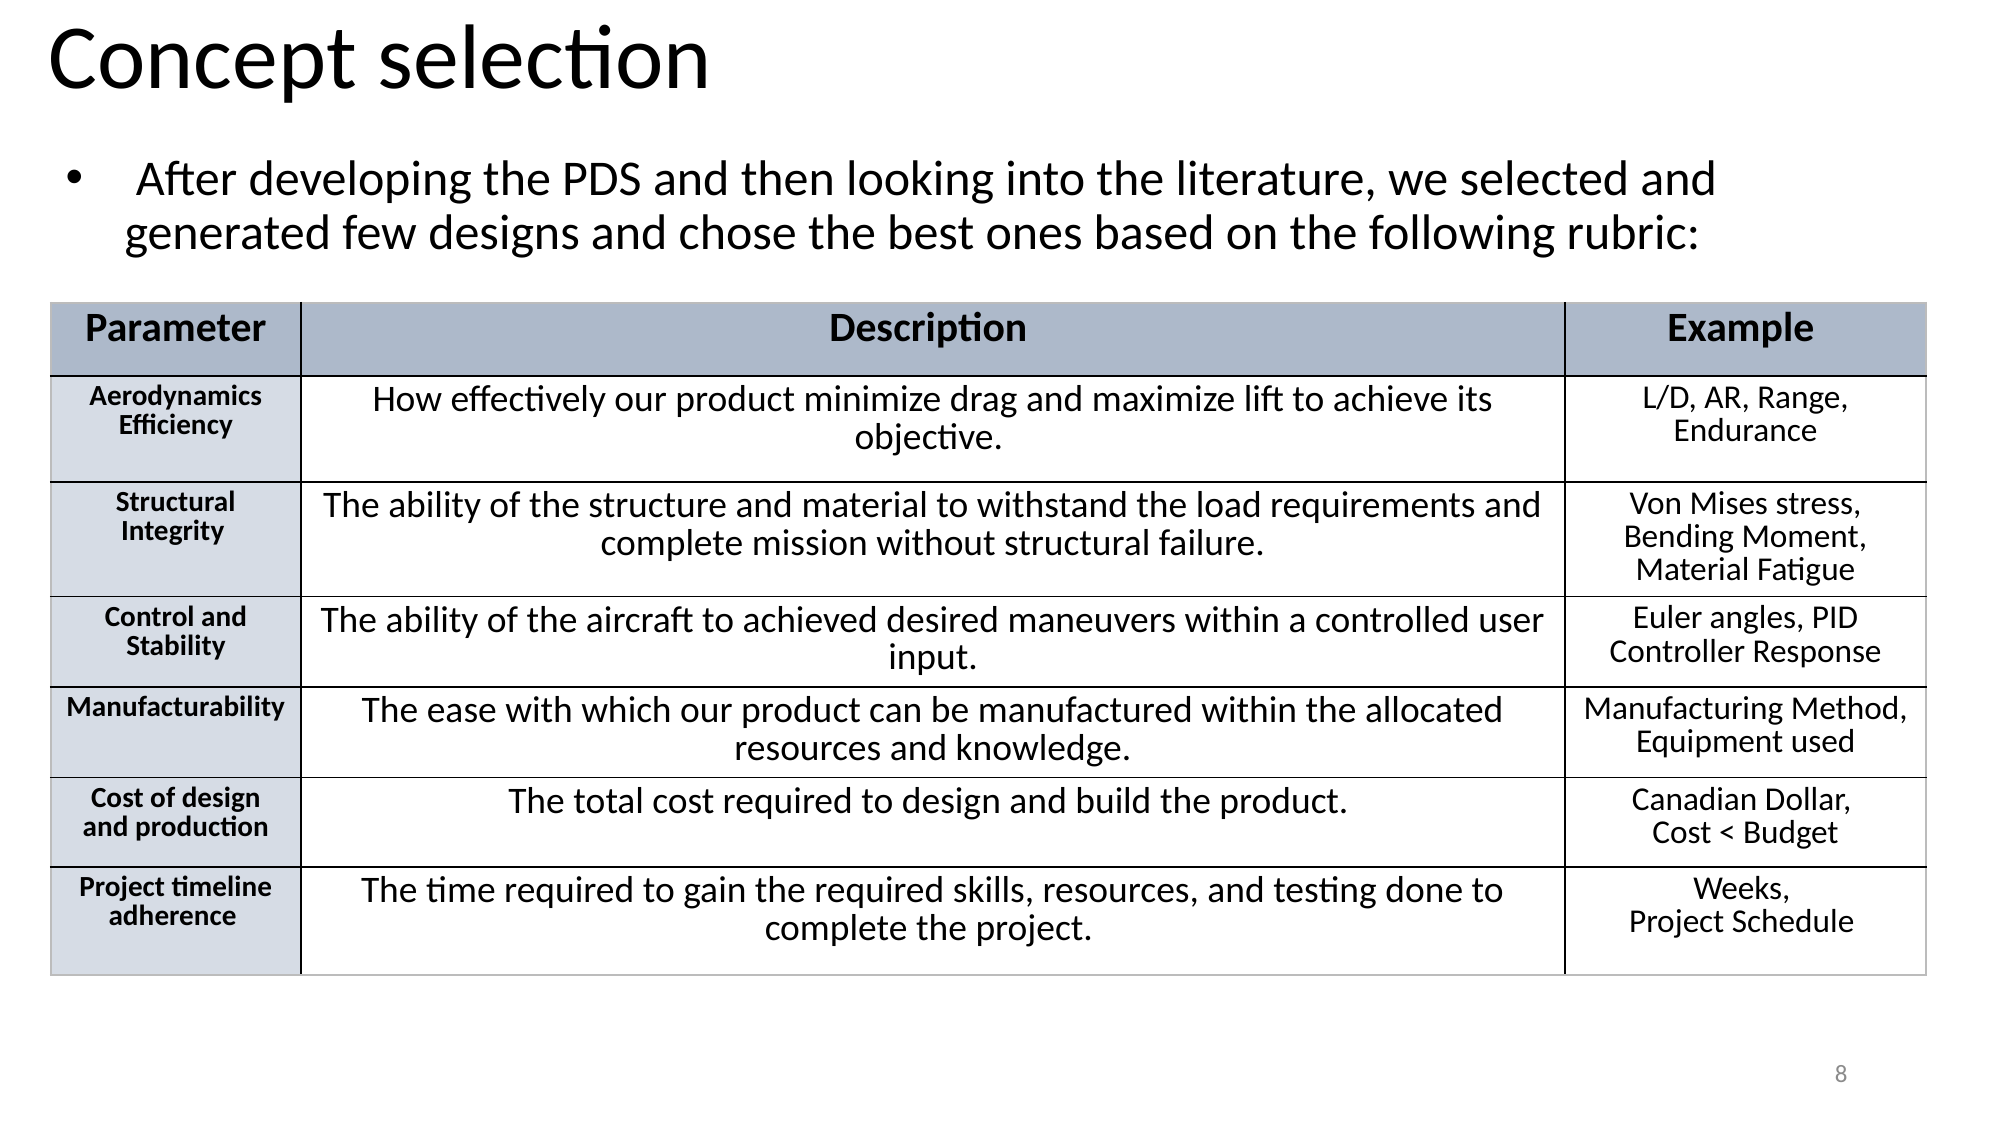

# Concept selection
 After developing the PDS and then looking into the literature, we selected and generated few designs and chose the best ones based on the following rubric:

| Parameter | Description | Example |
| --- | --- | --- |
| Aerodynamics Efficiency | How effectively our product minimize drag and maximize lift to achieve its objective. | L/D, AR, Range, Endurance |
| Structural Integrity | The ability of the structure and material to withstand the load requirements and complete mission without structural failure. | Von Mises stress, Bending Moment, Material Fatigue |
| Control and Stability | The ability of the aircraft to achieved desired maneuvers within a controlled user input. | Euler angles, PID Controller Response |
| Manufacturability | The ease with which our product can be manufactured within the allocated resources and knowledge. | Manufacturing Method, Equipment used |
| Cost of design and production | The total cost required to design and build the product. | Canadian Dollar, Cost < Budget |
| Project timeline adherence | The time required to gain the required skills, resources, and testing done to complete the project. | Weeks, Project Schedule |
8